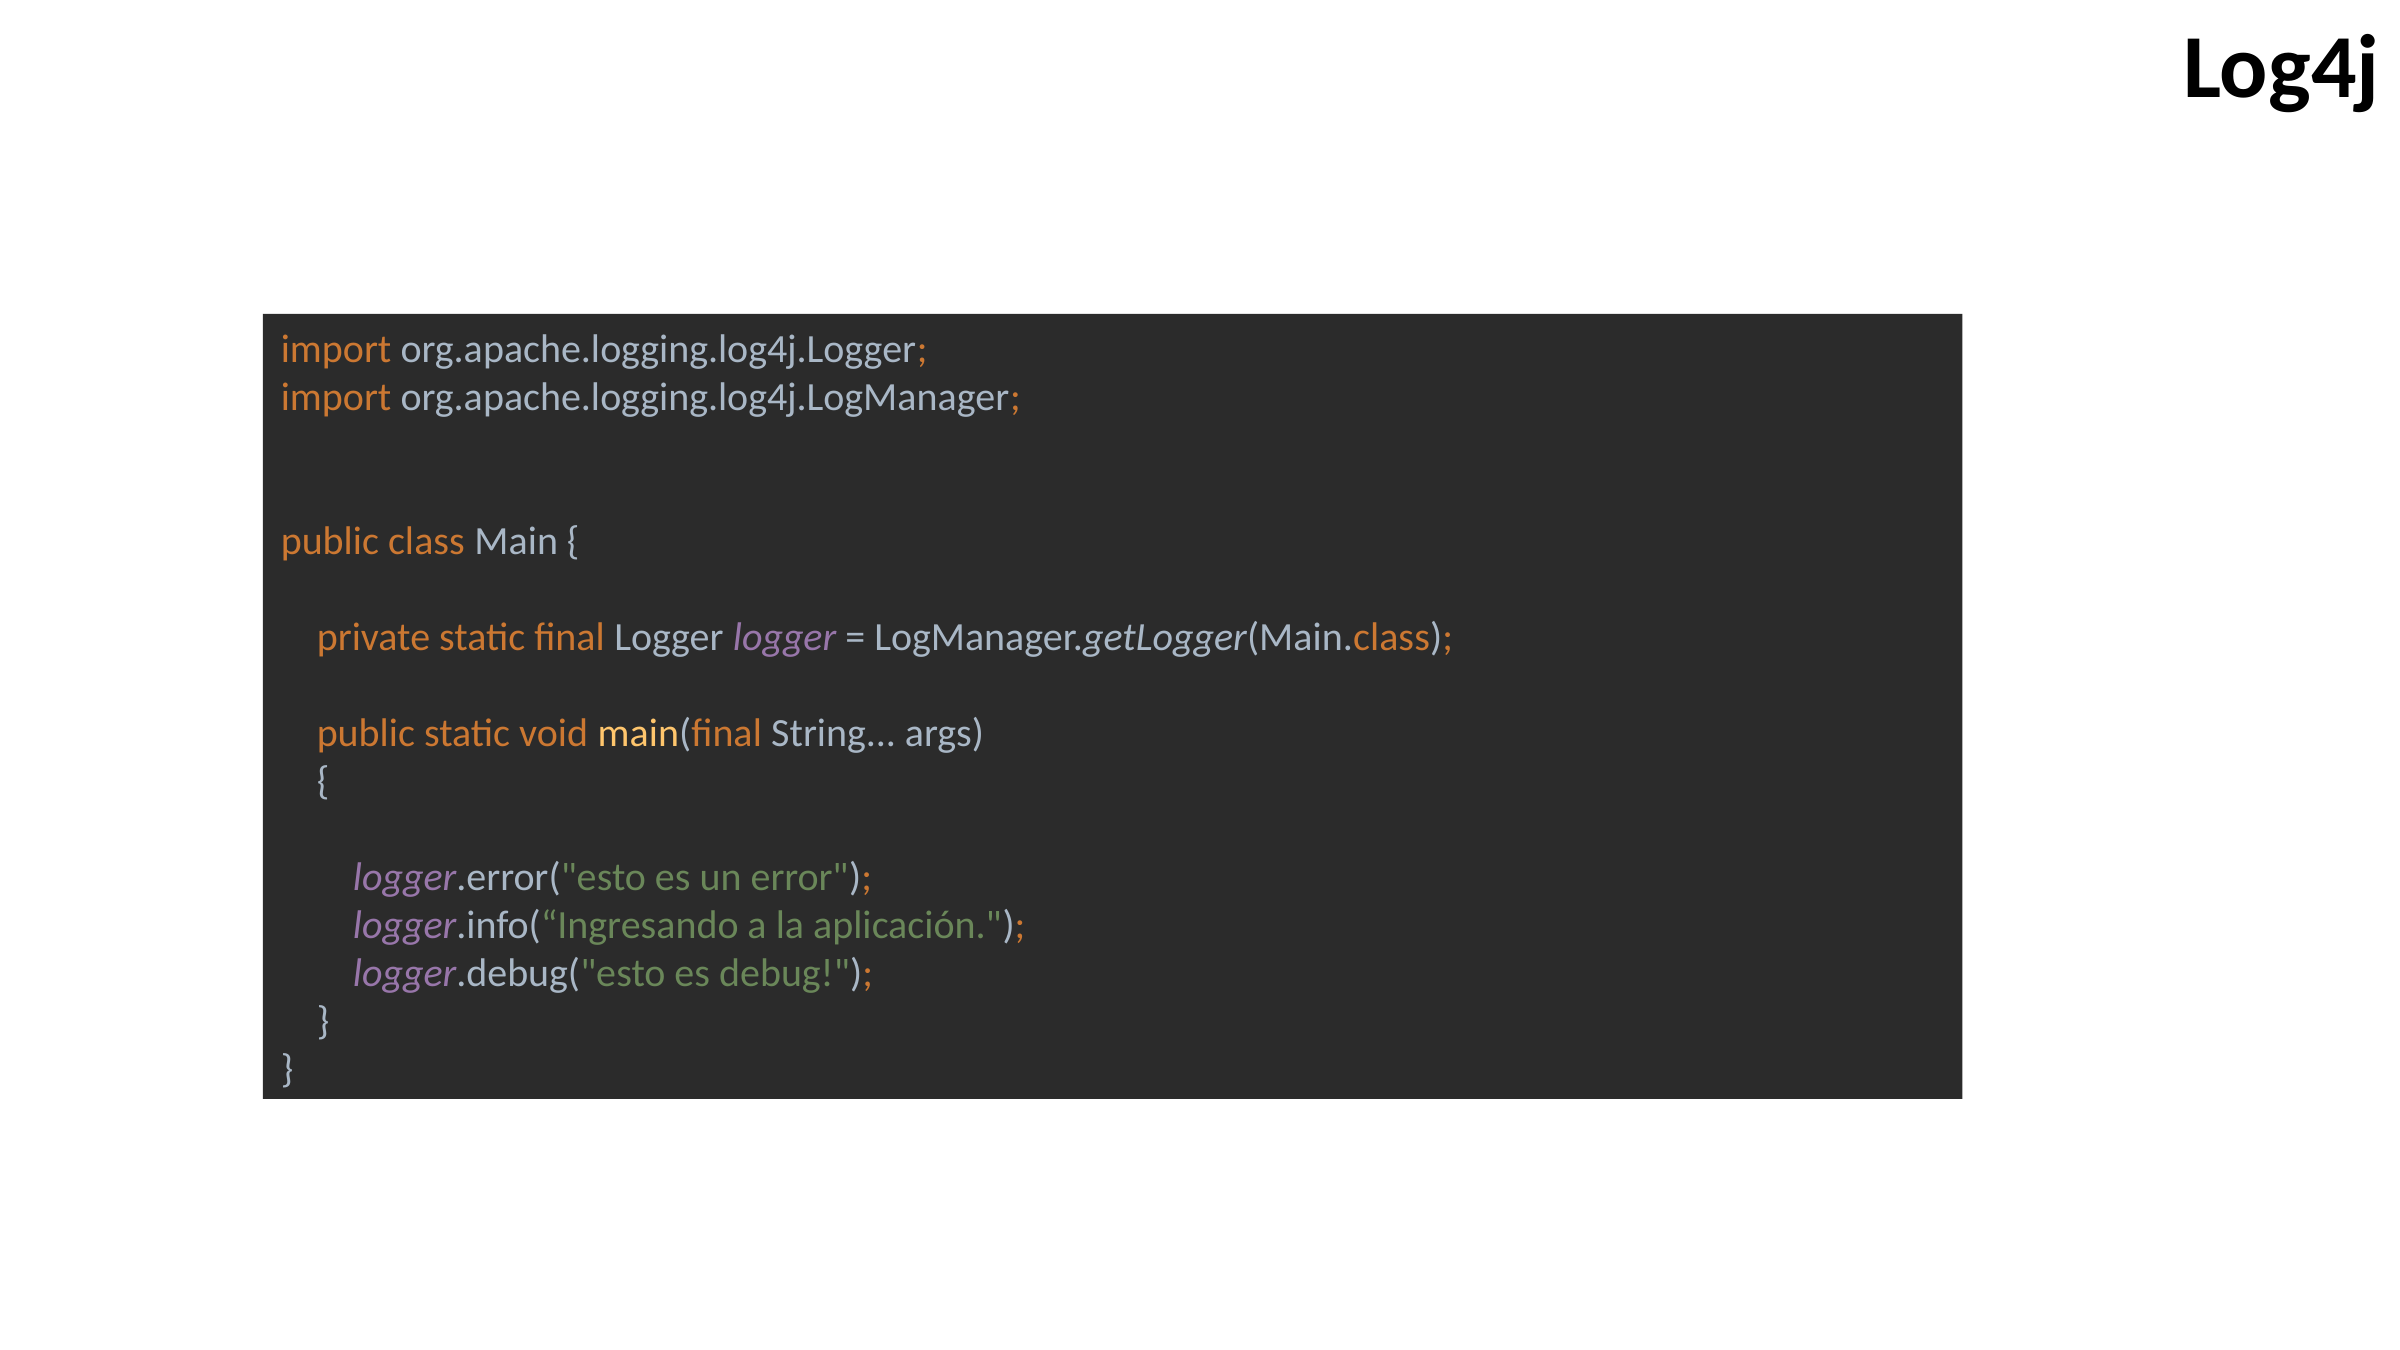

Log4j
import org.apache.logging.log4j.Logger;
import org.apache.logging.log4j.LogManager;
public class Main {
    private static final Logger logger = LogManager.getLogger(Main.class);
    public static void main(final String... args)
    {
        logger.error("esto es un error");
        logger.info(“Ingresando a la aplicación.");
        logger.debug("esto es debug!");
    }
}